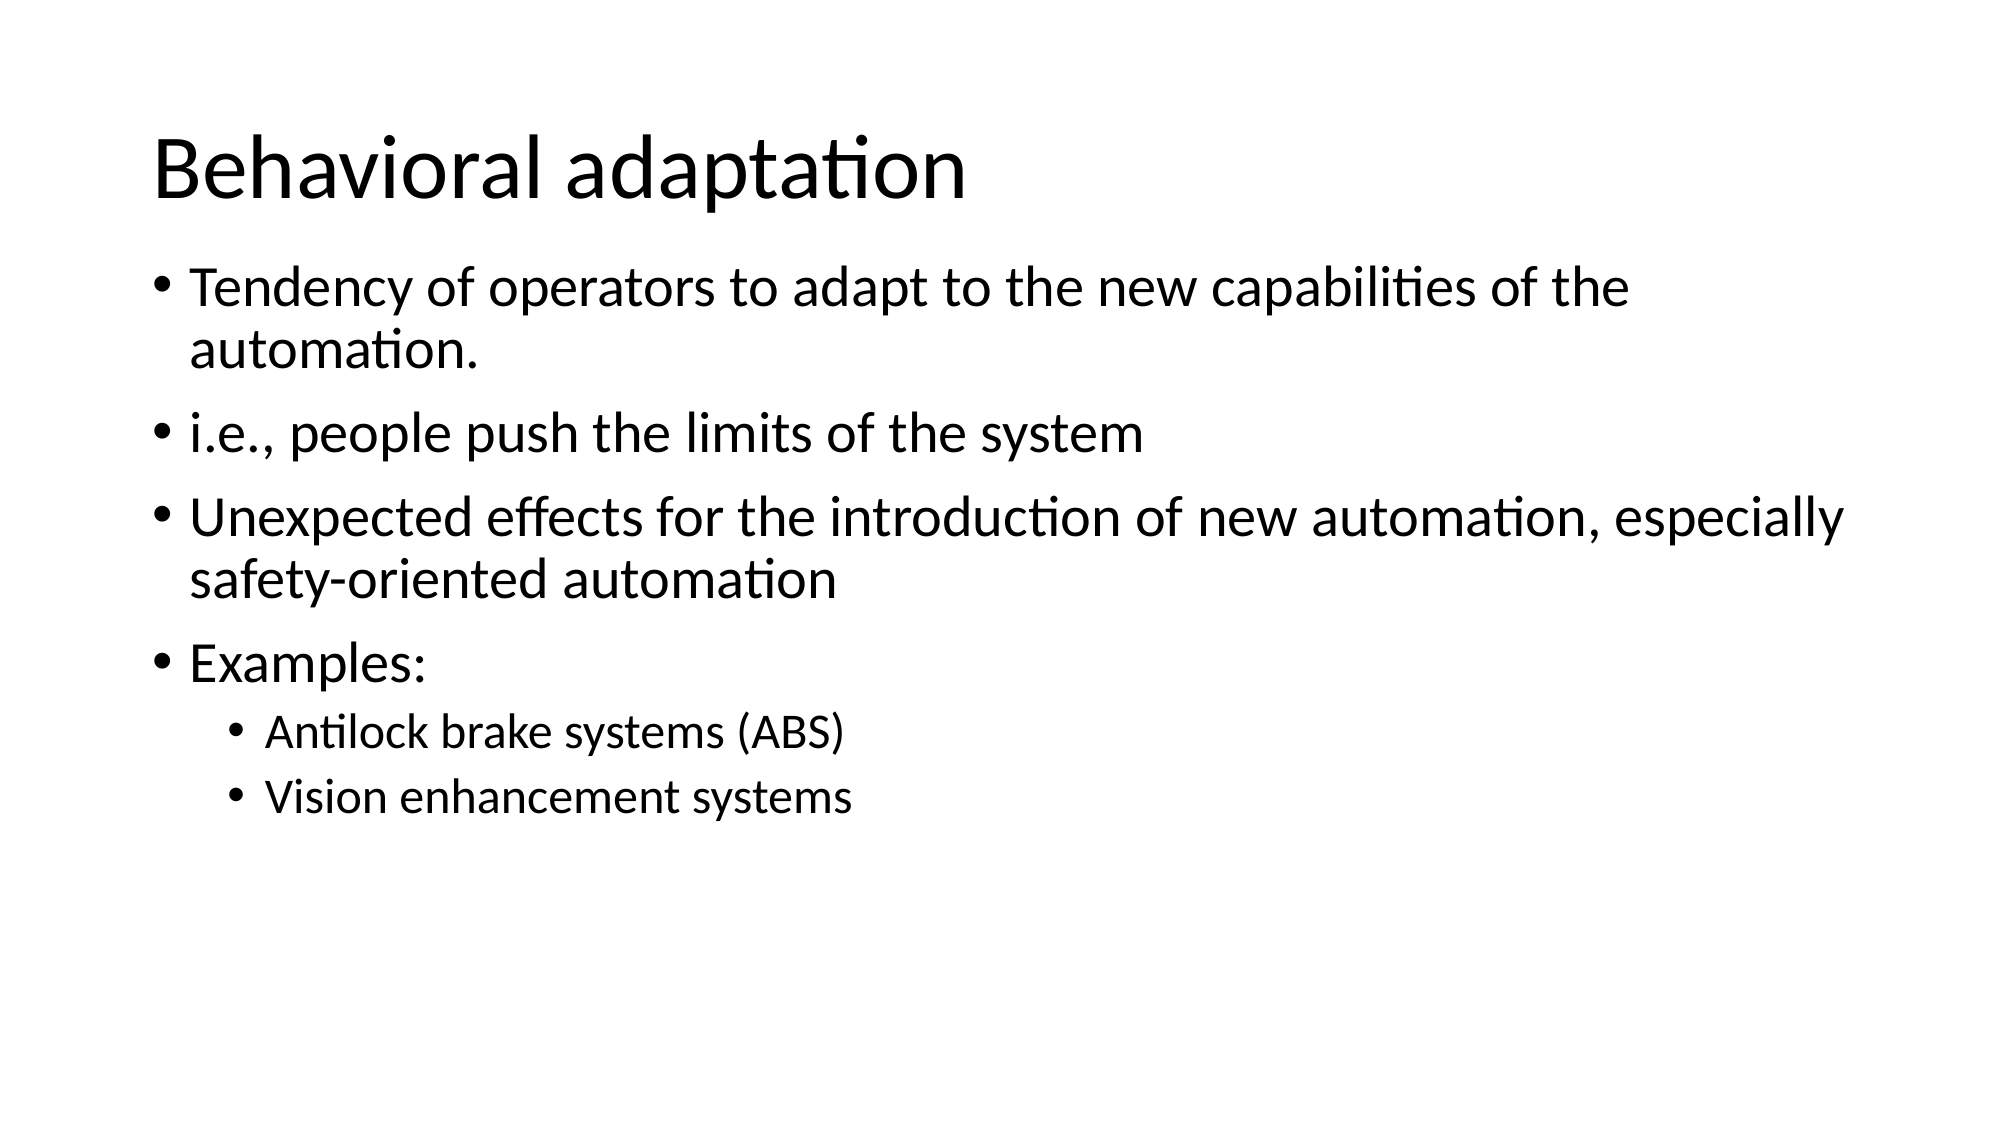

# Behavioral adaptation
Tendency of operators to adapt to the new capabilities of the automation.
i.e., people push the limits of the system
Unexpected effects for the introduction of new automation, especially safety-oriented automation
Examples:
Antilock brake systems (ABS)
Vision enhancement systems